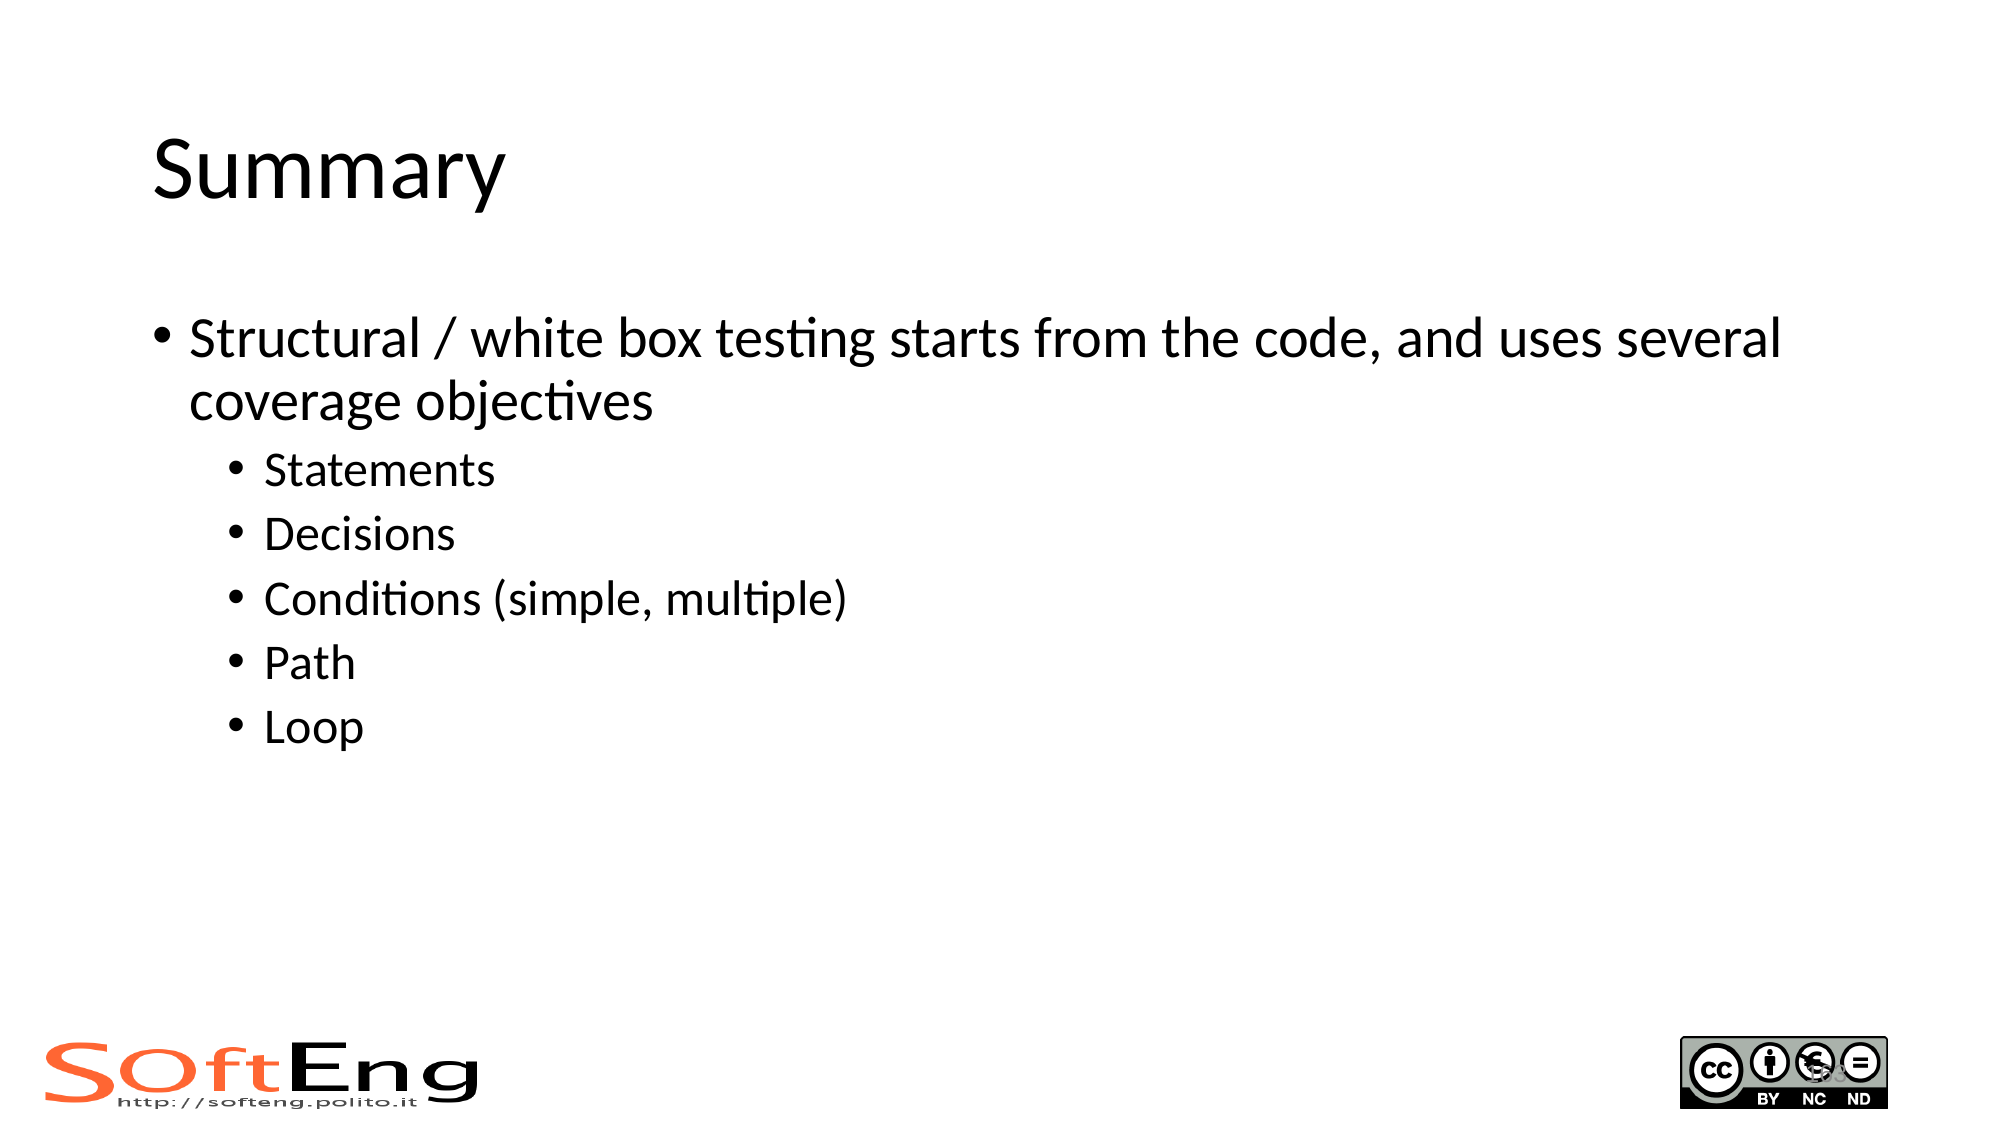

# Summary
Structural / white box testing starts from the code, and uses several coverage objectives
Statements
Decisions
Conditions (simple, multiple)
Path
Loop
163